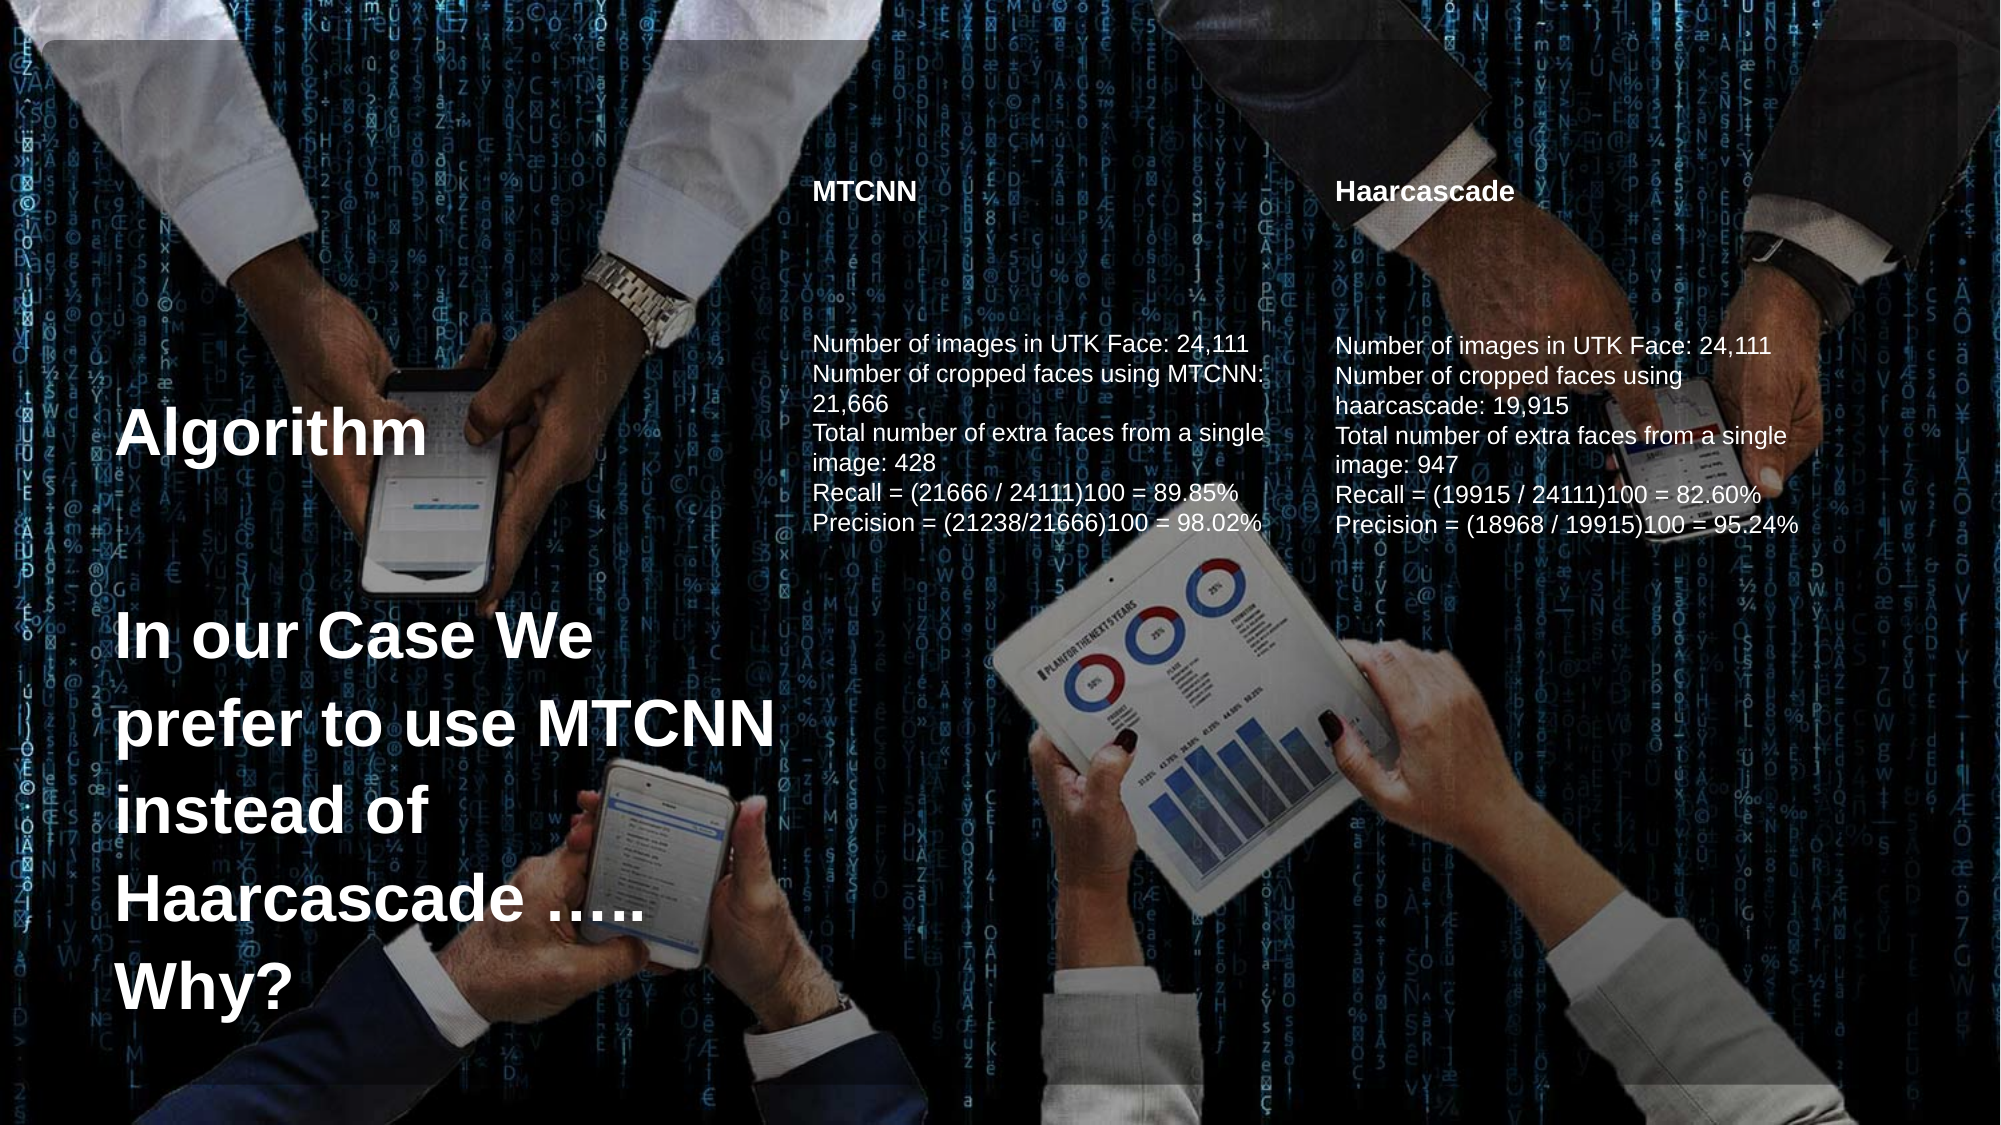

MTCNN
Number of images in UTK Face: 24,111
Number of cropped faces using MTCNN: 21,666
Total number of extra faces from a single image: 428
Recall = (21666 / 24111)100 = 89.85%
Precision = (21238/21666)100 = 98.02%

Haarcascade
Number of images in UTK Face: 24,111
Number of cropped faces using haarcascade: 19,915
Total number of extra faces from a single image: 947
Recall = (19915 / 24111)100 = 82.60%
Precision = (18968 / 19915)100 = 95.24%

Algorithm

In our Case We prefer to use MTCNN instead of Haarcascade ….. Why?